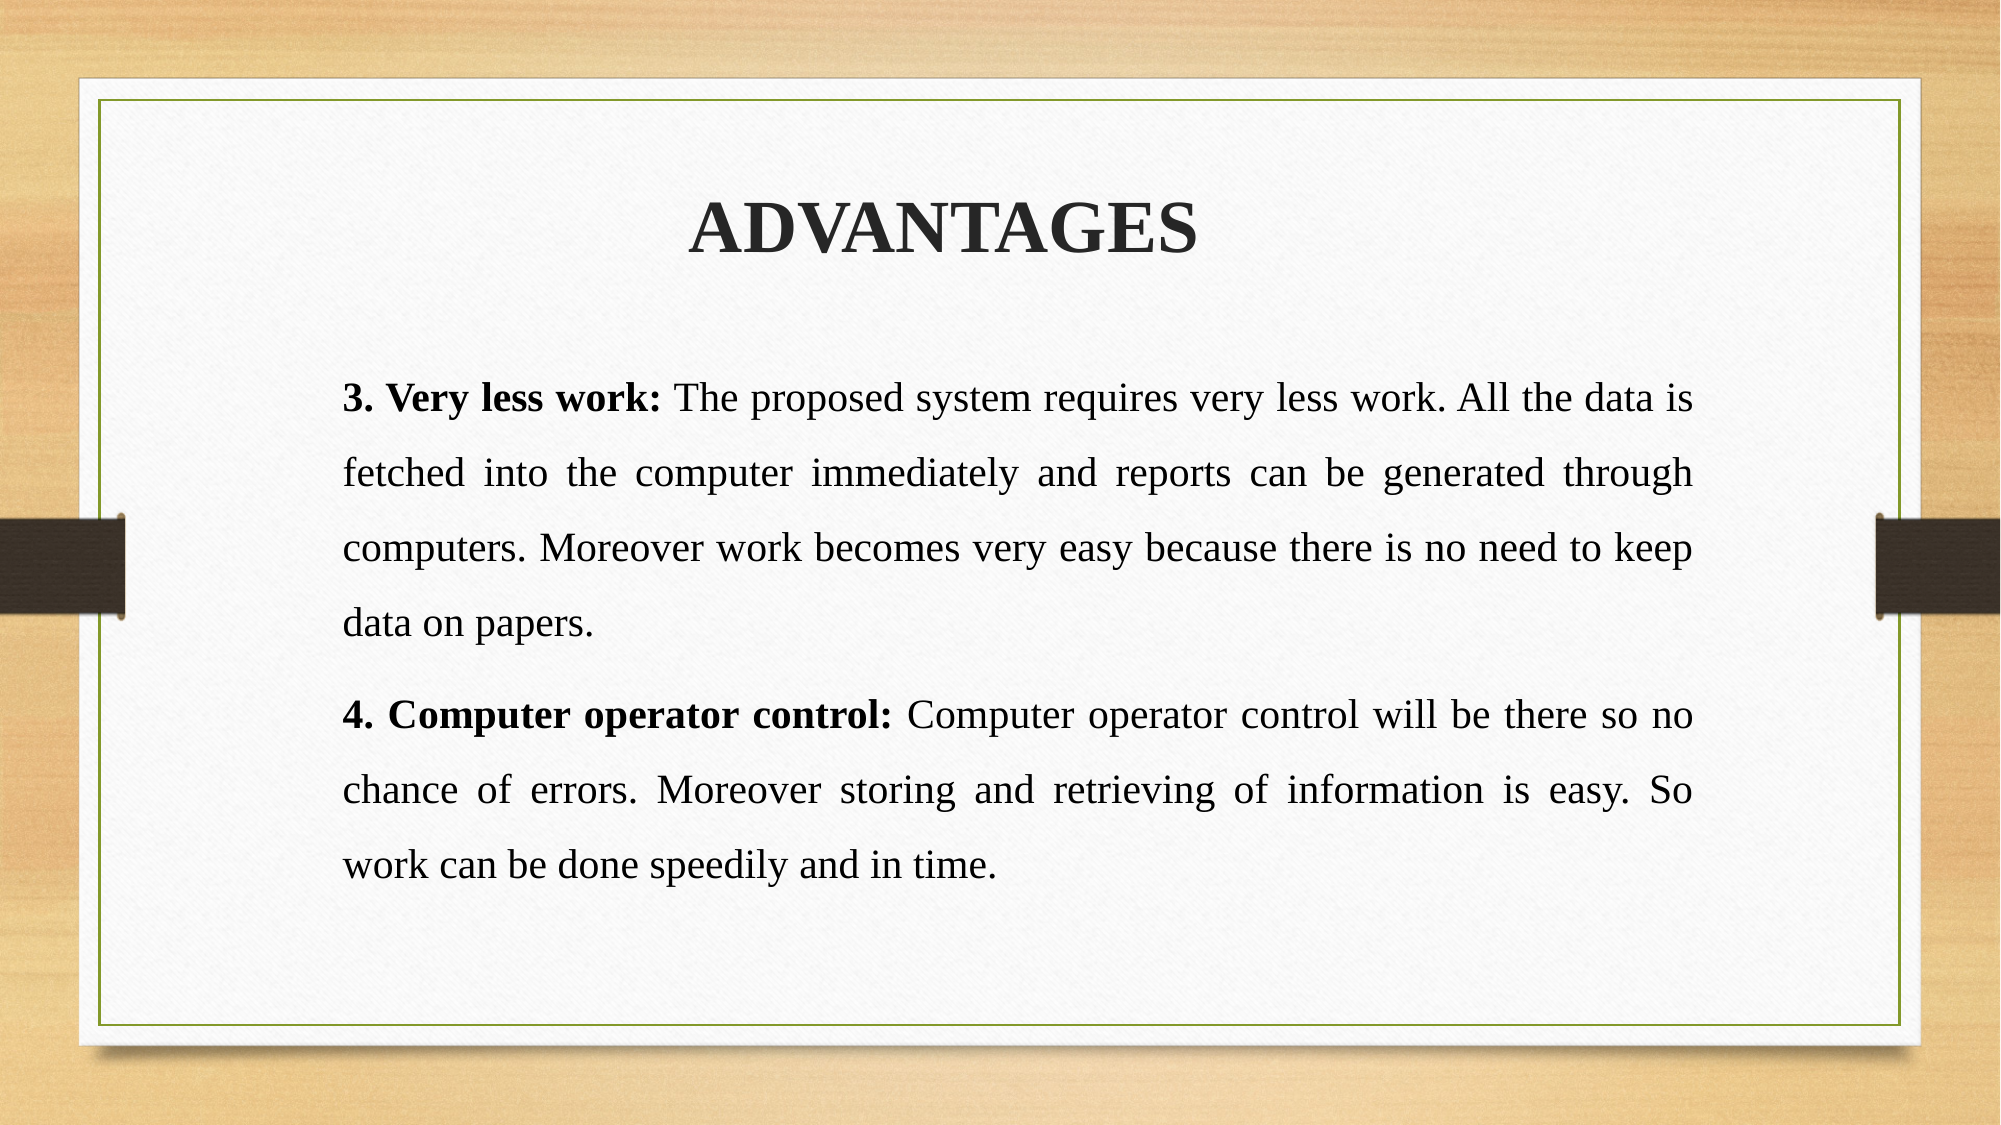

ADVANTAGES
3. Very less work: The proposed system requires very less work. All the data is fetched into the computer immediately and reports can be generated through computers. Moreover work becomes very easy because there is no need to keep data on papers.
4. Computer operator control: Computer operator control will be there so no chance of errors. Moreover storing and retrieving of information is easy. So work can be done speedily and in time.